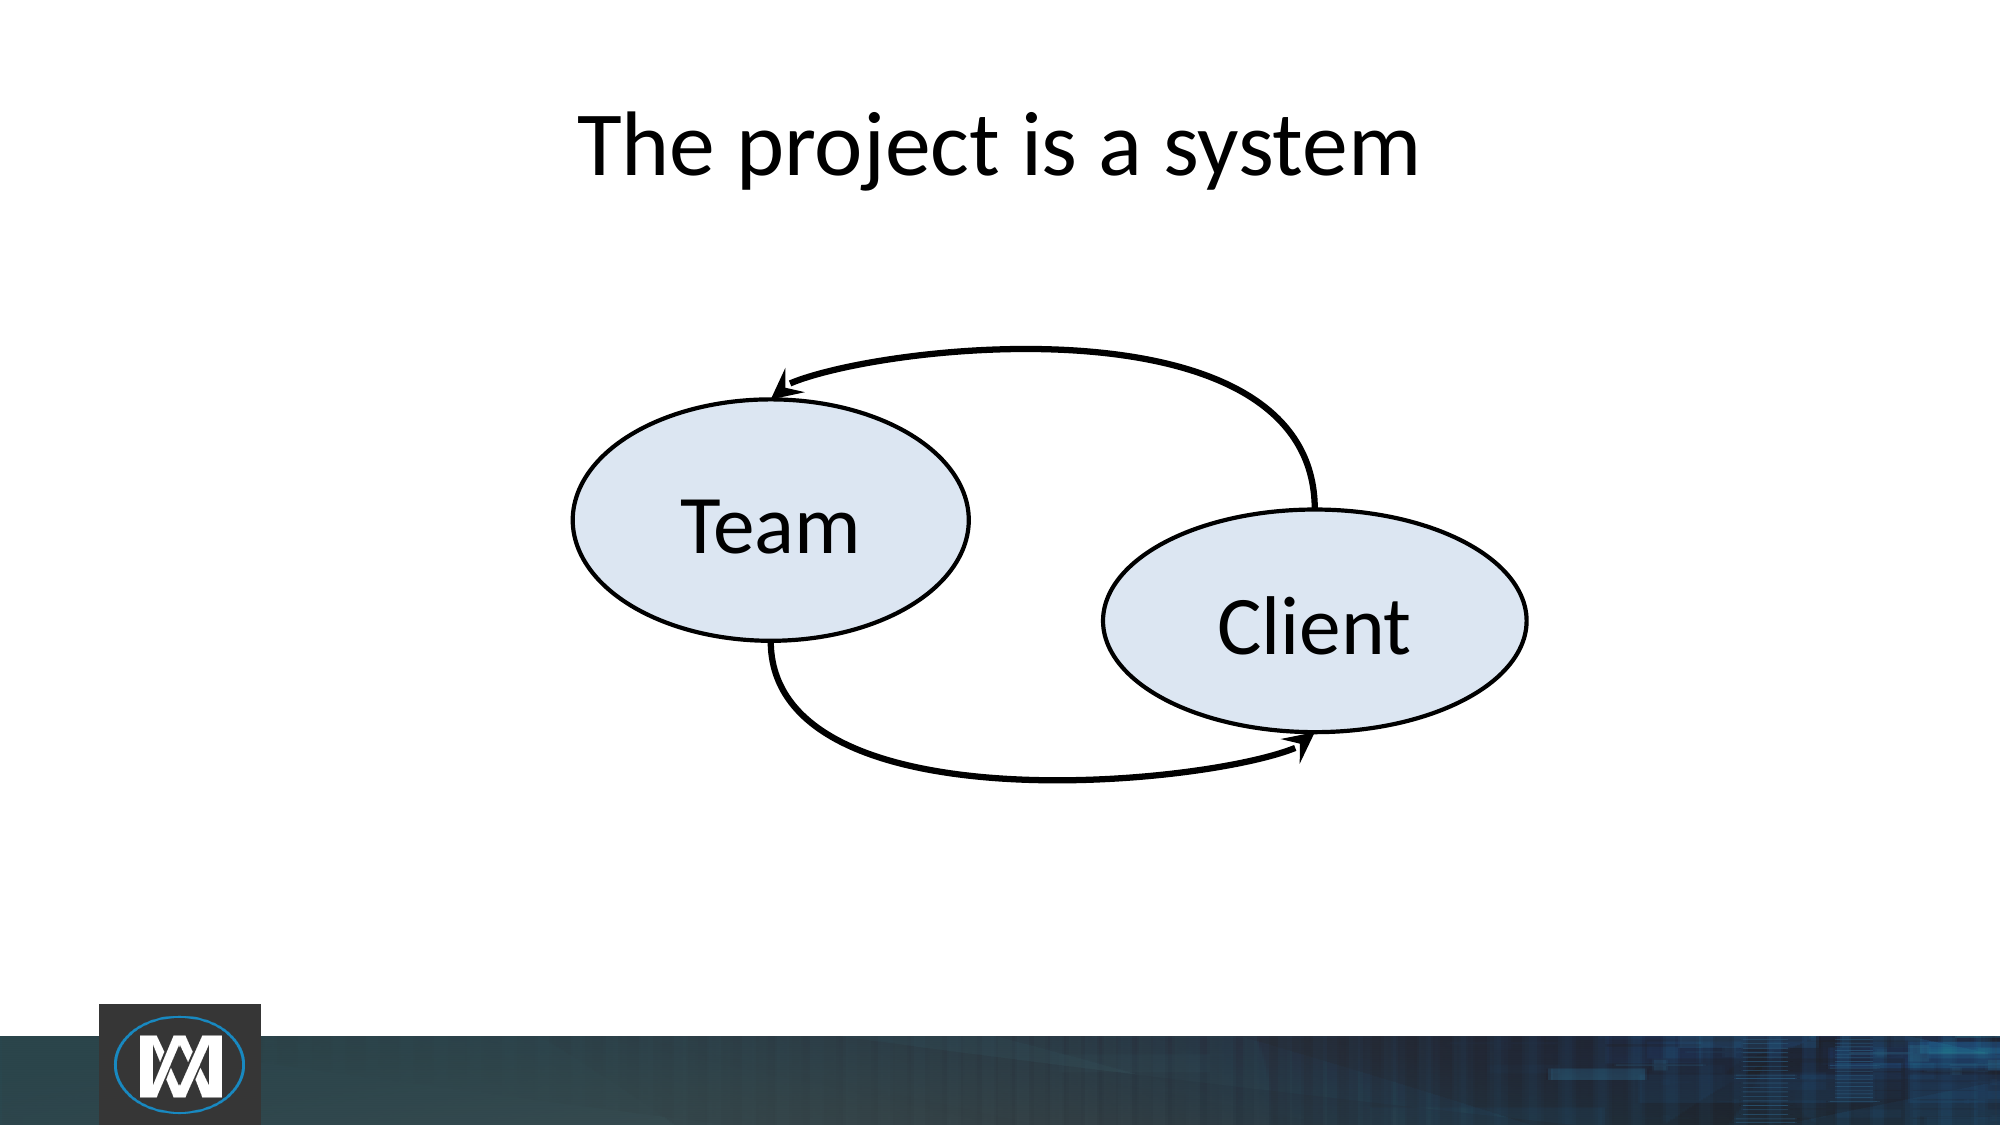

# The project is a system
Team
Client